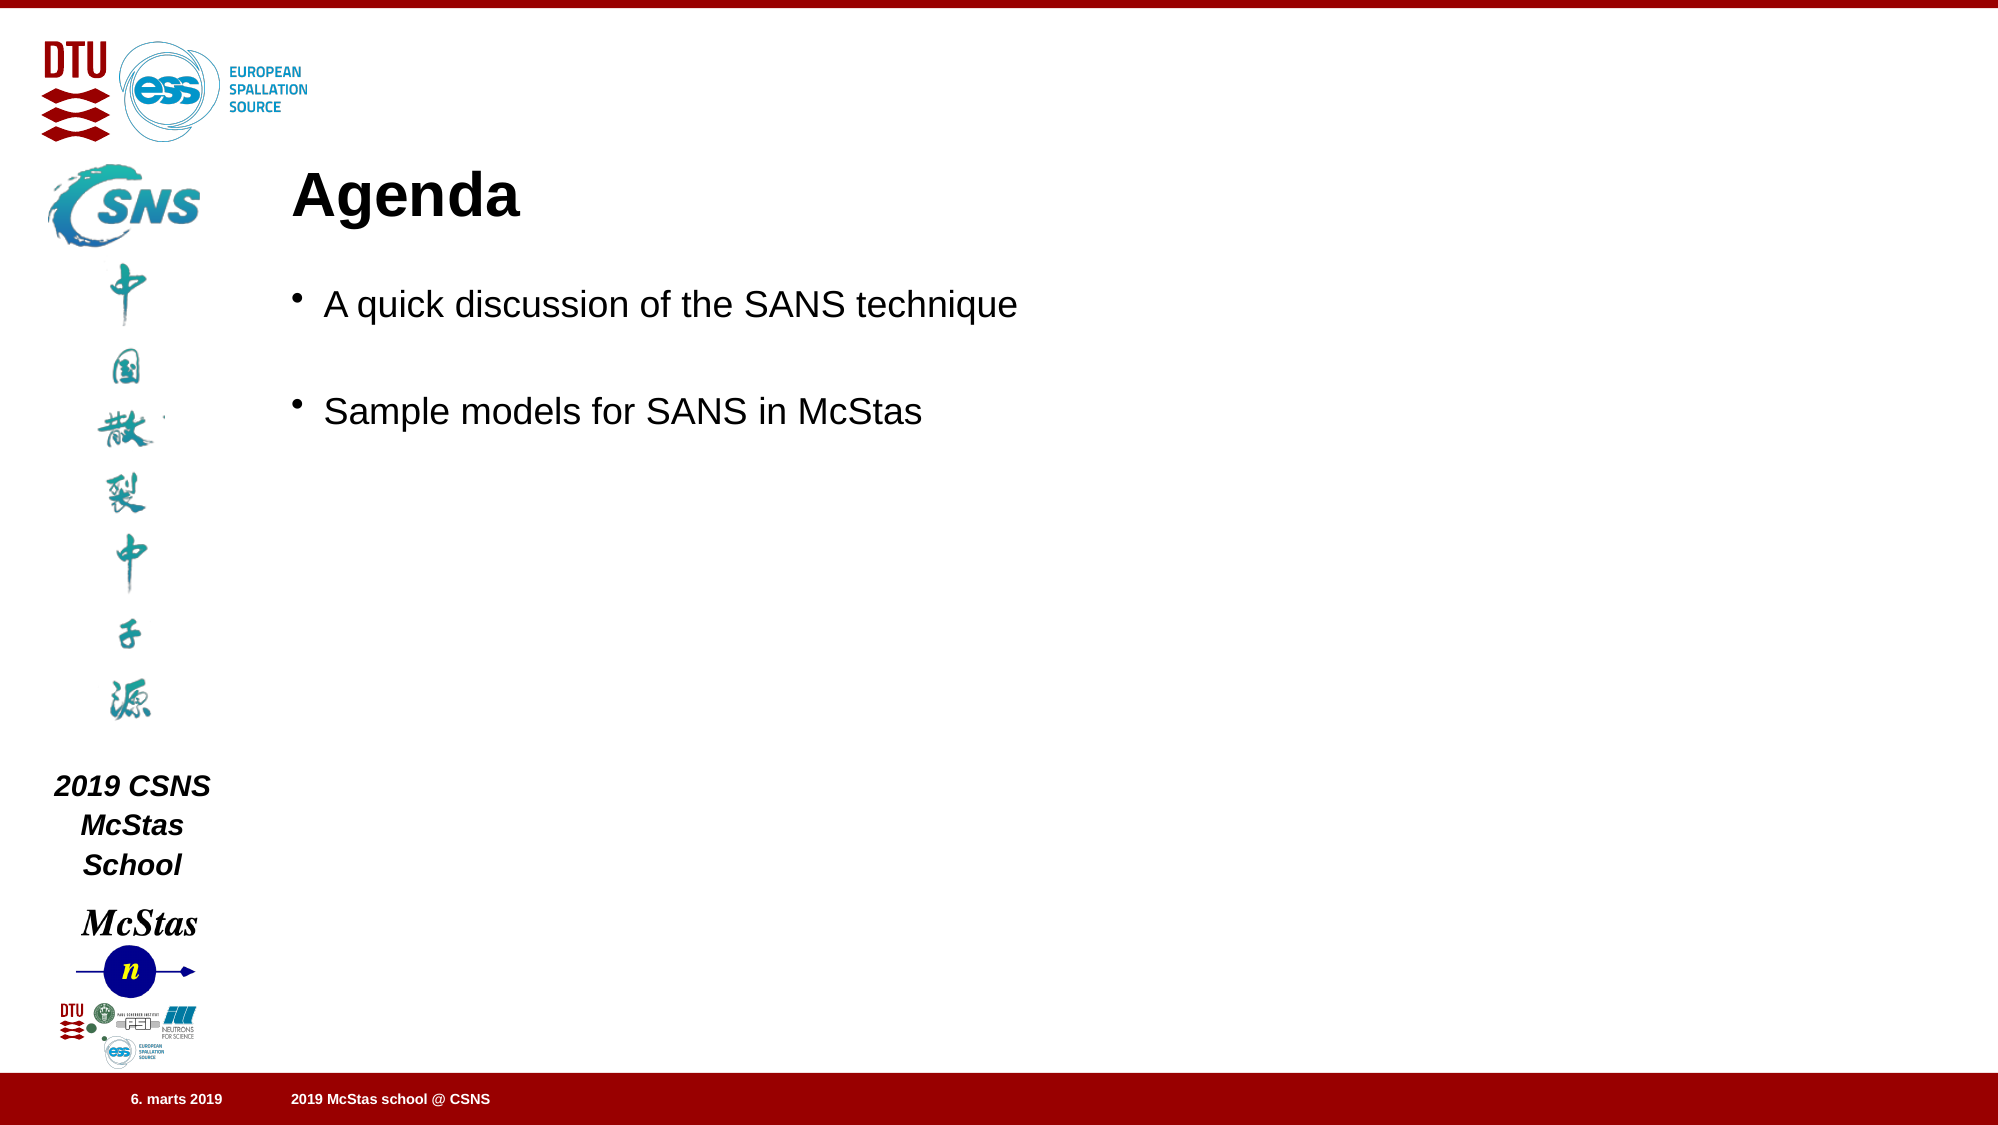

# Agenda
A quick discussion of the SANS technique

Sample models for SANS in McStas
2